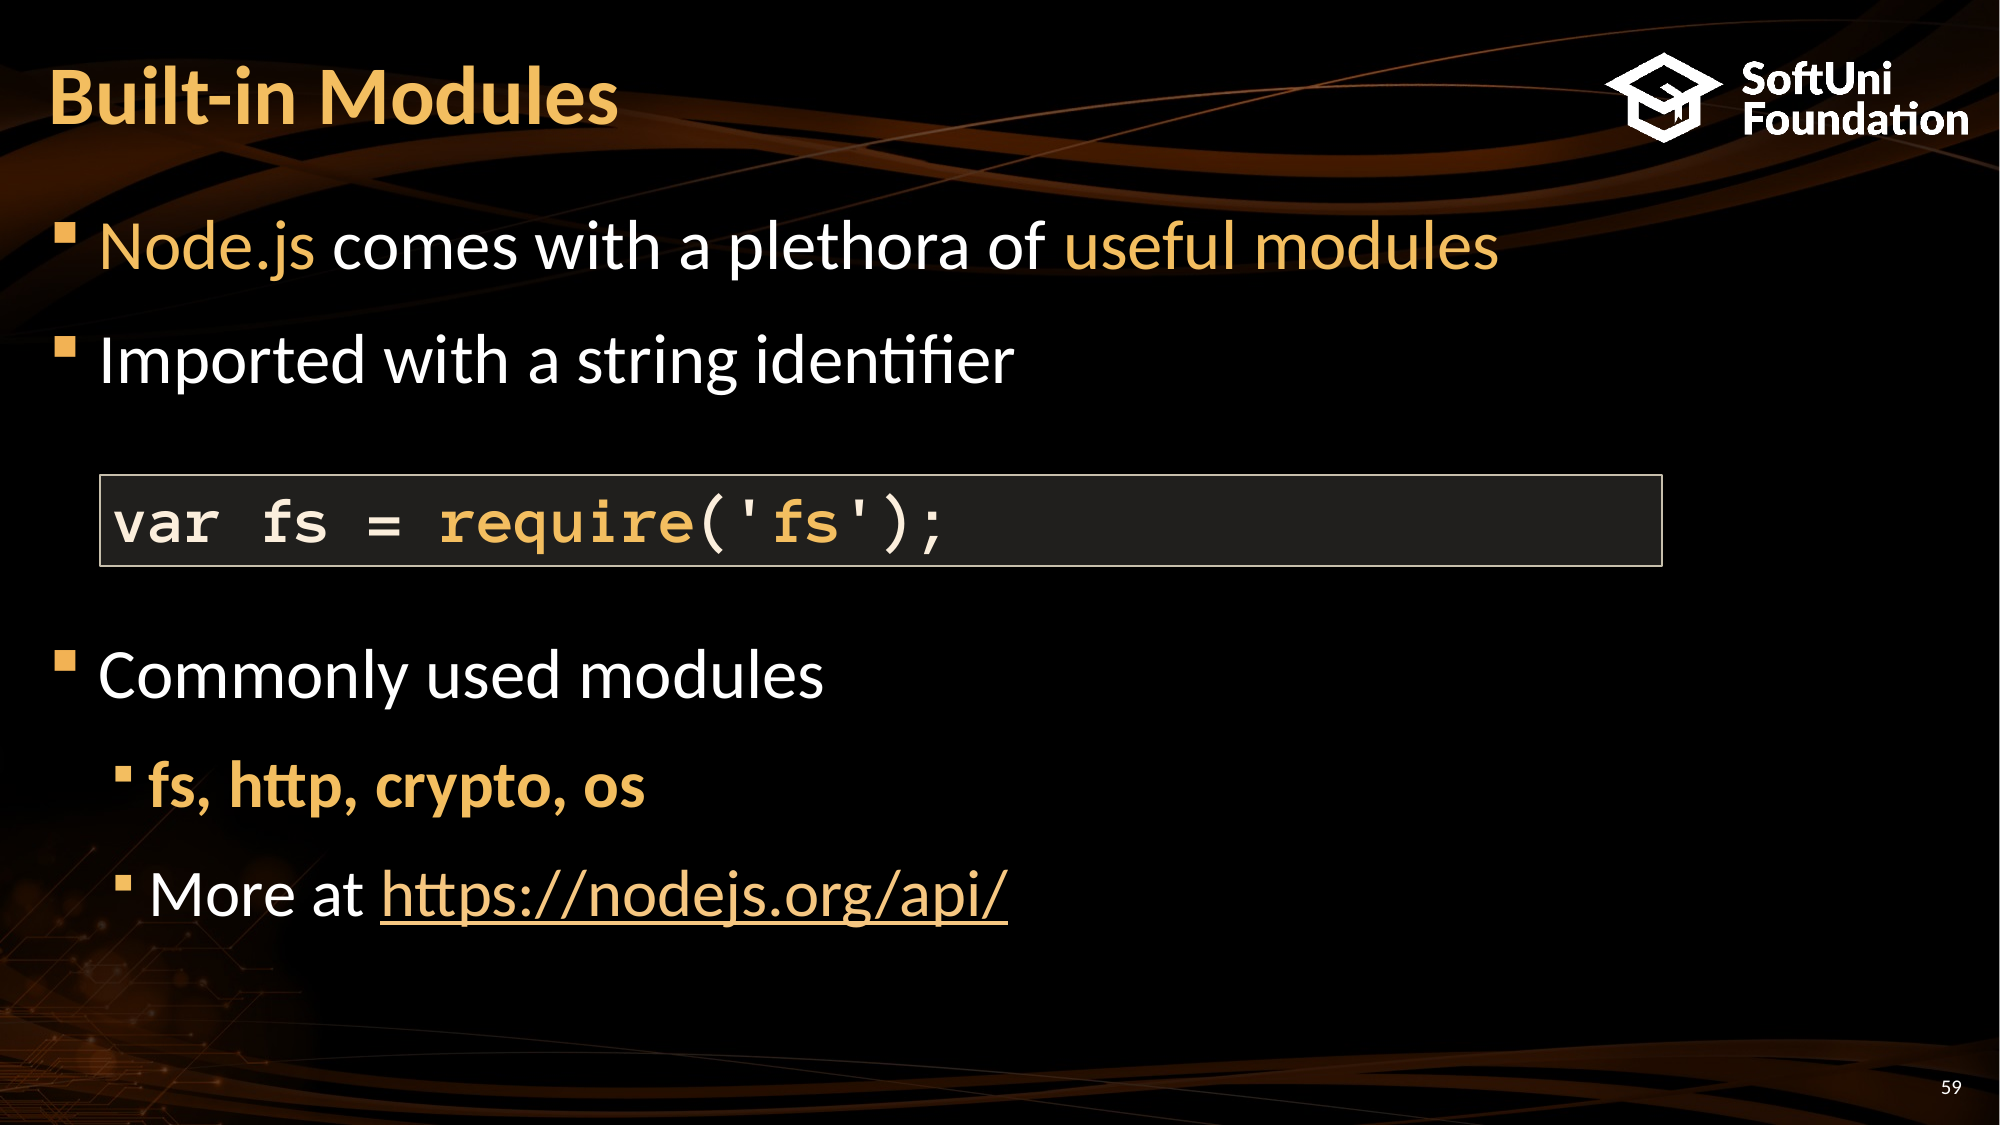

# Built-in Modules
Node.js comes with a plethora of useful modules
Imported with a string identifier
Commonly used modules
fs, http, crypto, os
More at https://nodejs.org/api/

var fs = require('fs');
59